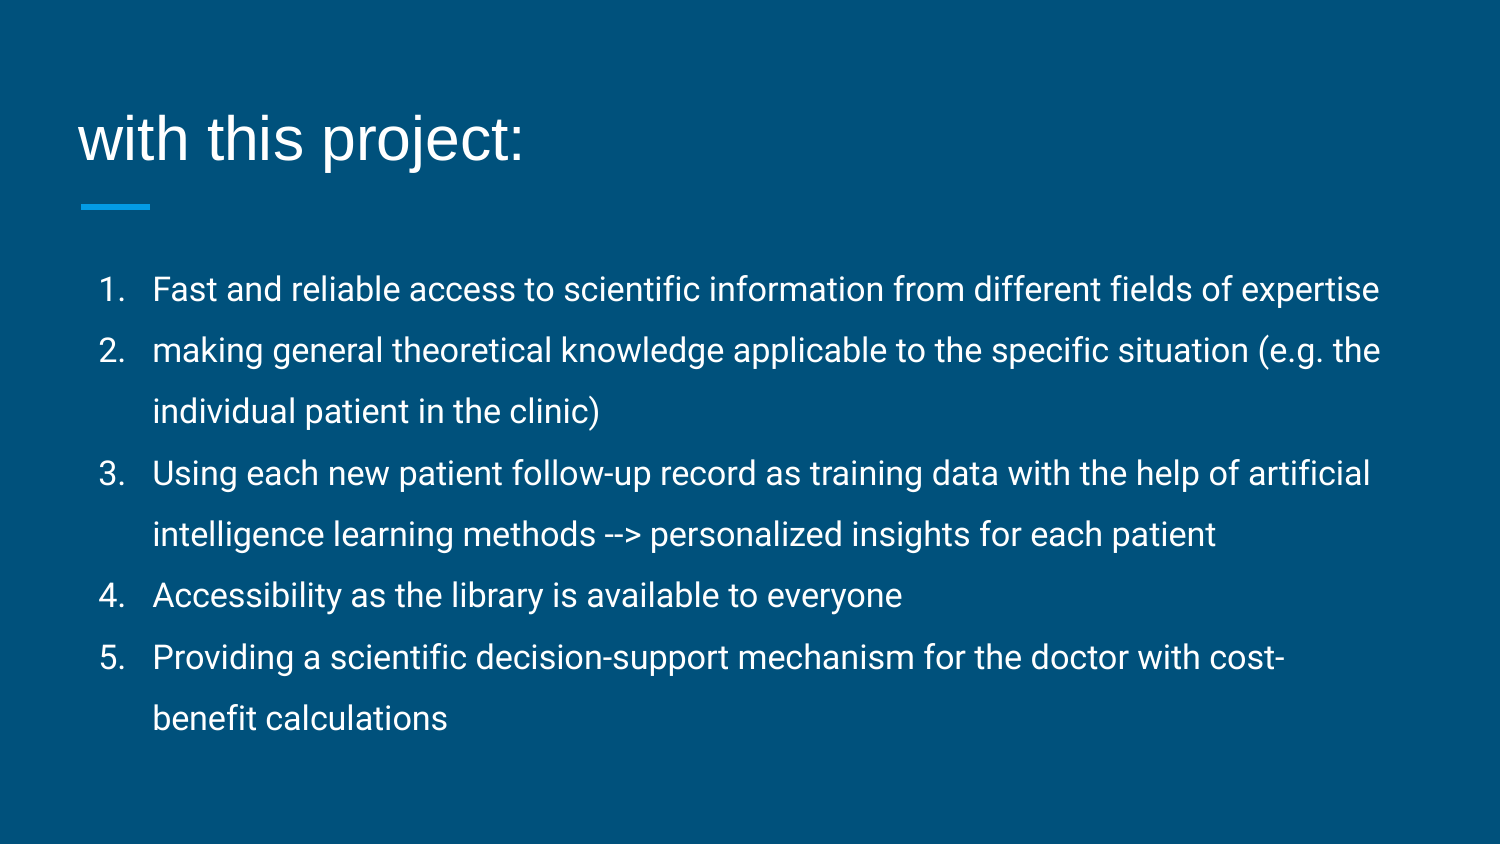

# with this project:
Fast and reliable access to scientific information from different fields of expertise
making general theoretical knowledge applicable to the specific situation (e.g. the individual patient in the clinic)
Using each new patient follow-up record as training data with the help of artificial intelligence learning methods --> personalized insights for each patient
Accessibility as the library is available to everyone
Providing a scientific decision-support mechanism for the doctor with cost-benefit calculations